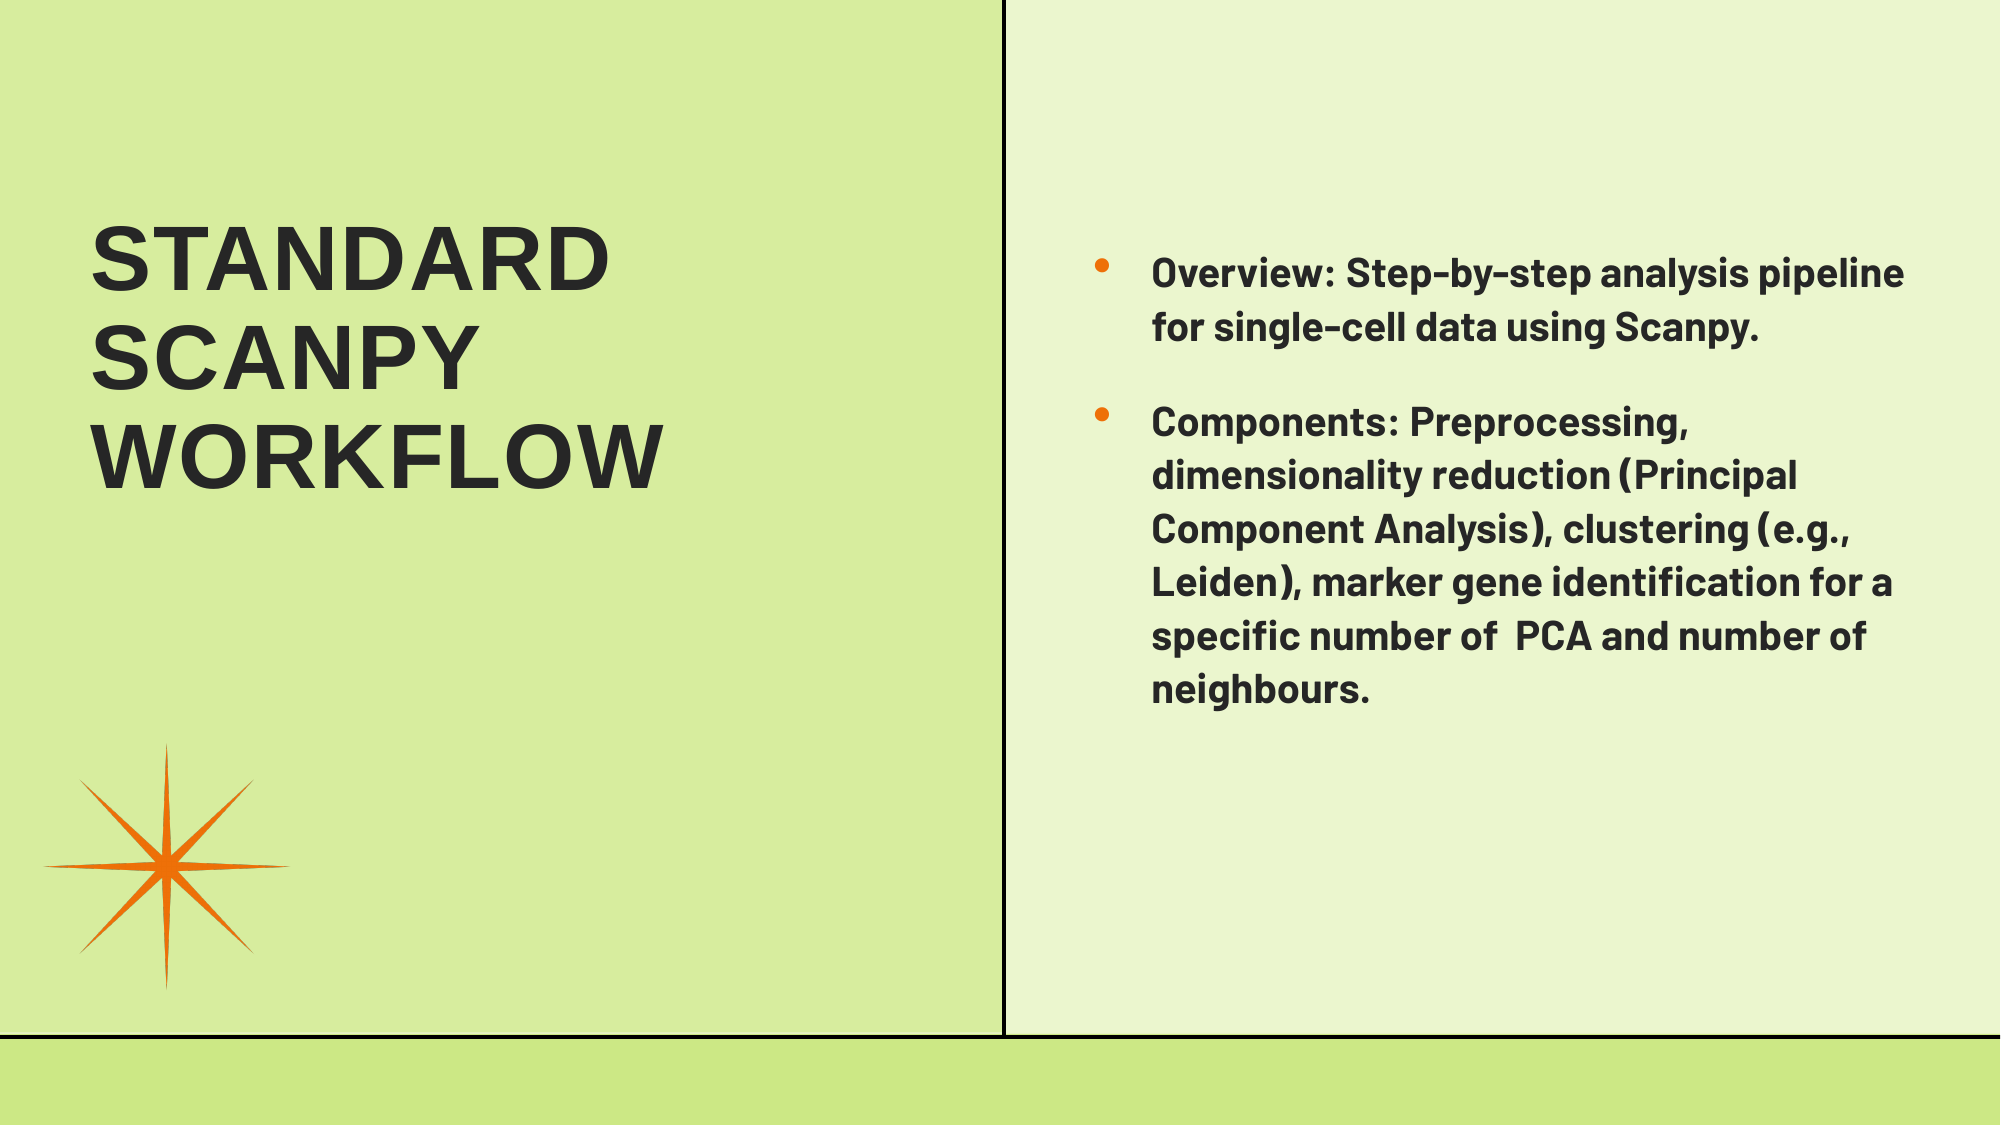

# Standard Scanpy Workflow
Overview: Step-by-step analysis pipeline for single-cell data using Scanpy.
Components: Preprocessing, dimensionality reduction (Principal Component Analysis), clustering (e.g., Leiden), marker gene identification for a specific number of  PCA and number of neighbours.